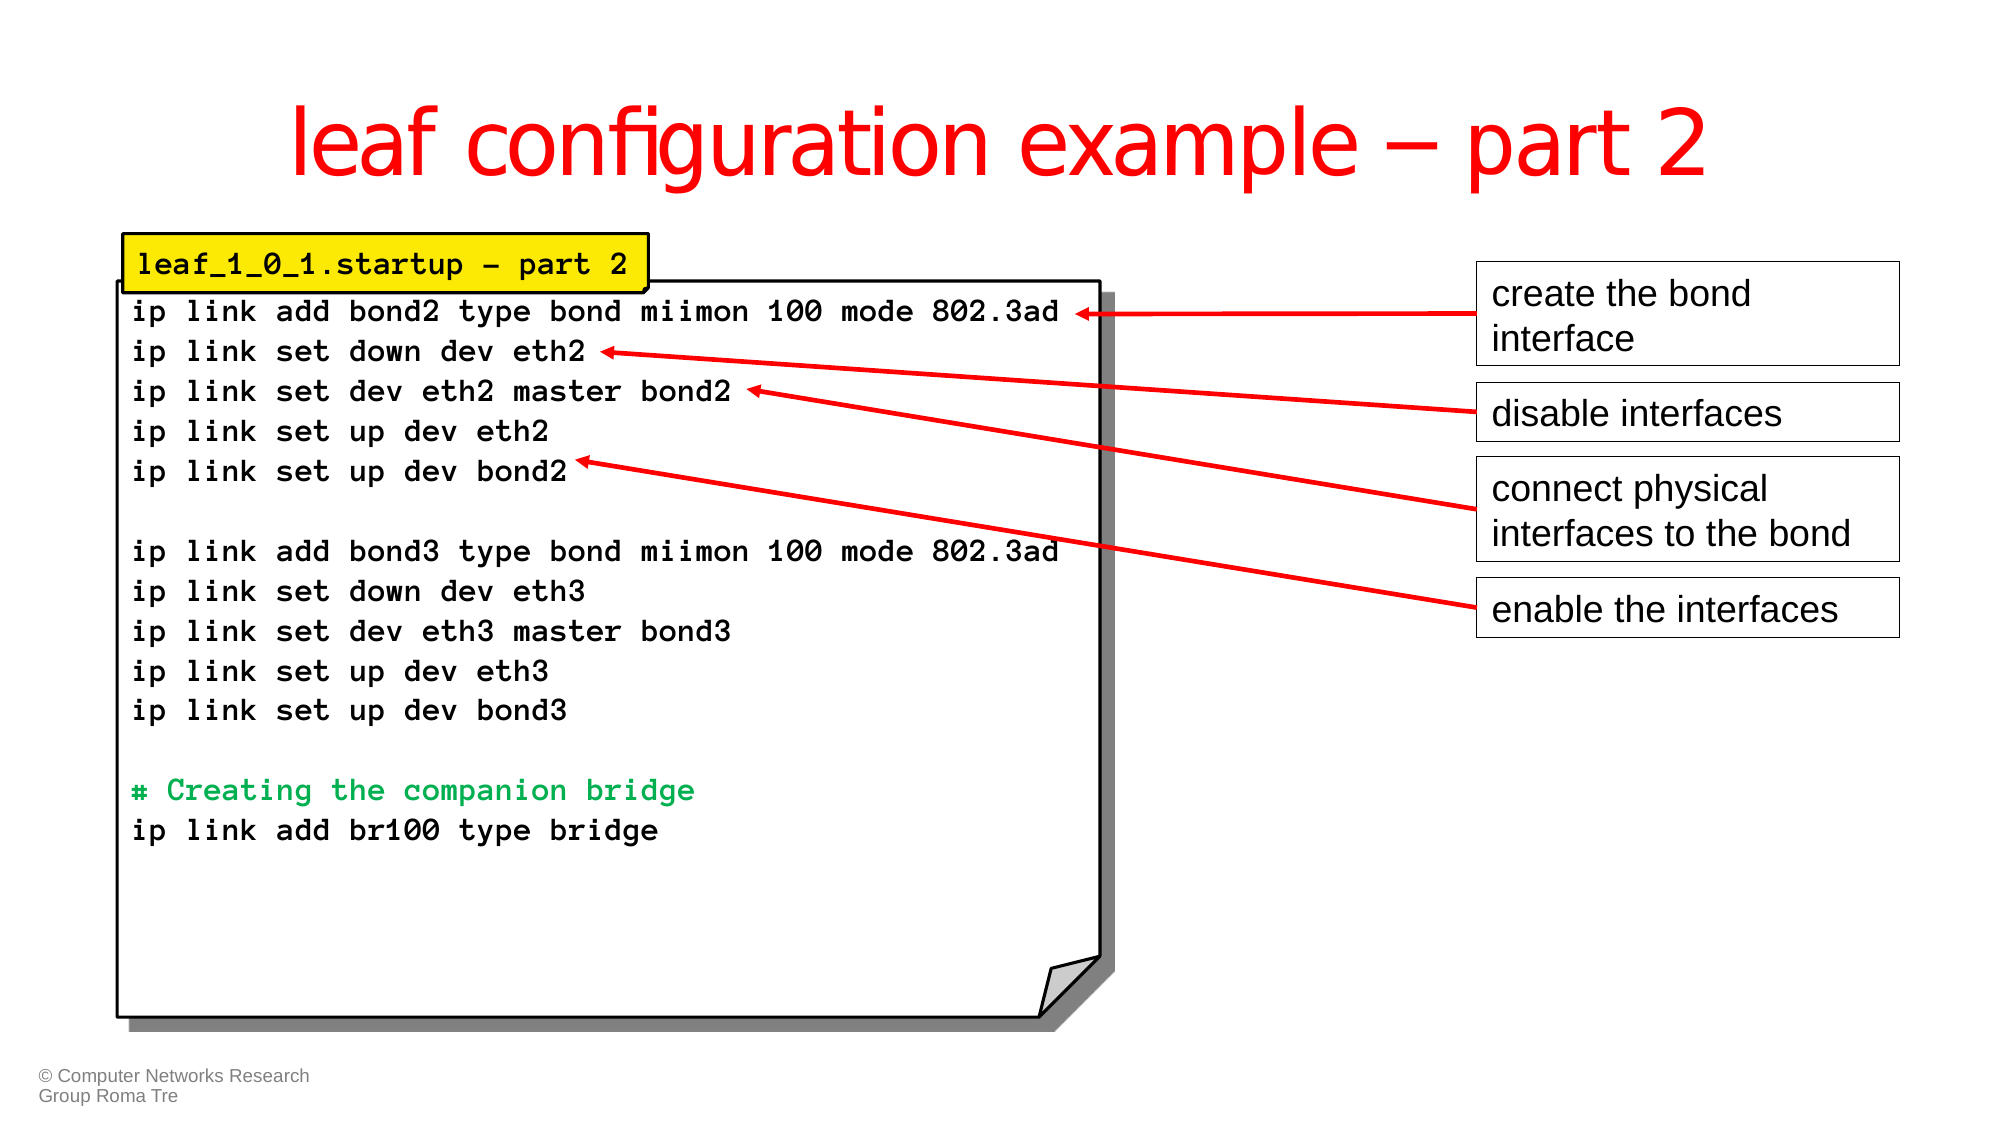

# leaf configuration example – part 2
leaf_1_0_1.startup – part 2
ip link add bond2 type bond miimon 100 mode 802.3ad
ip link set down dev eth2
ip link set dev eth2 master bond2
ip link set up dev eth2
ip link set up dev bond2

ip link add bond3 type bond miimon 100 mode 802.3ad
ip link set down dev eth3
ip link set dev eth3 master bond3
ip link set up dev eth3
ip link set up dev bond3

# Creating the companion bridge
ip link add br100 type bridge

create the bond interface
disable interfaces
connect physical interfaces to the bond
enable the interfaces